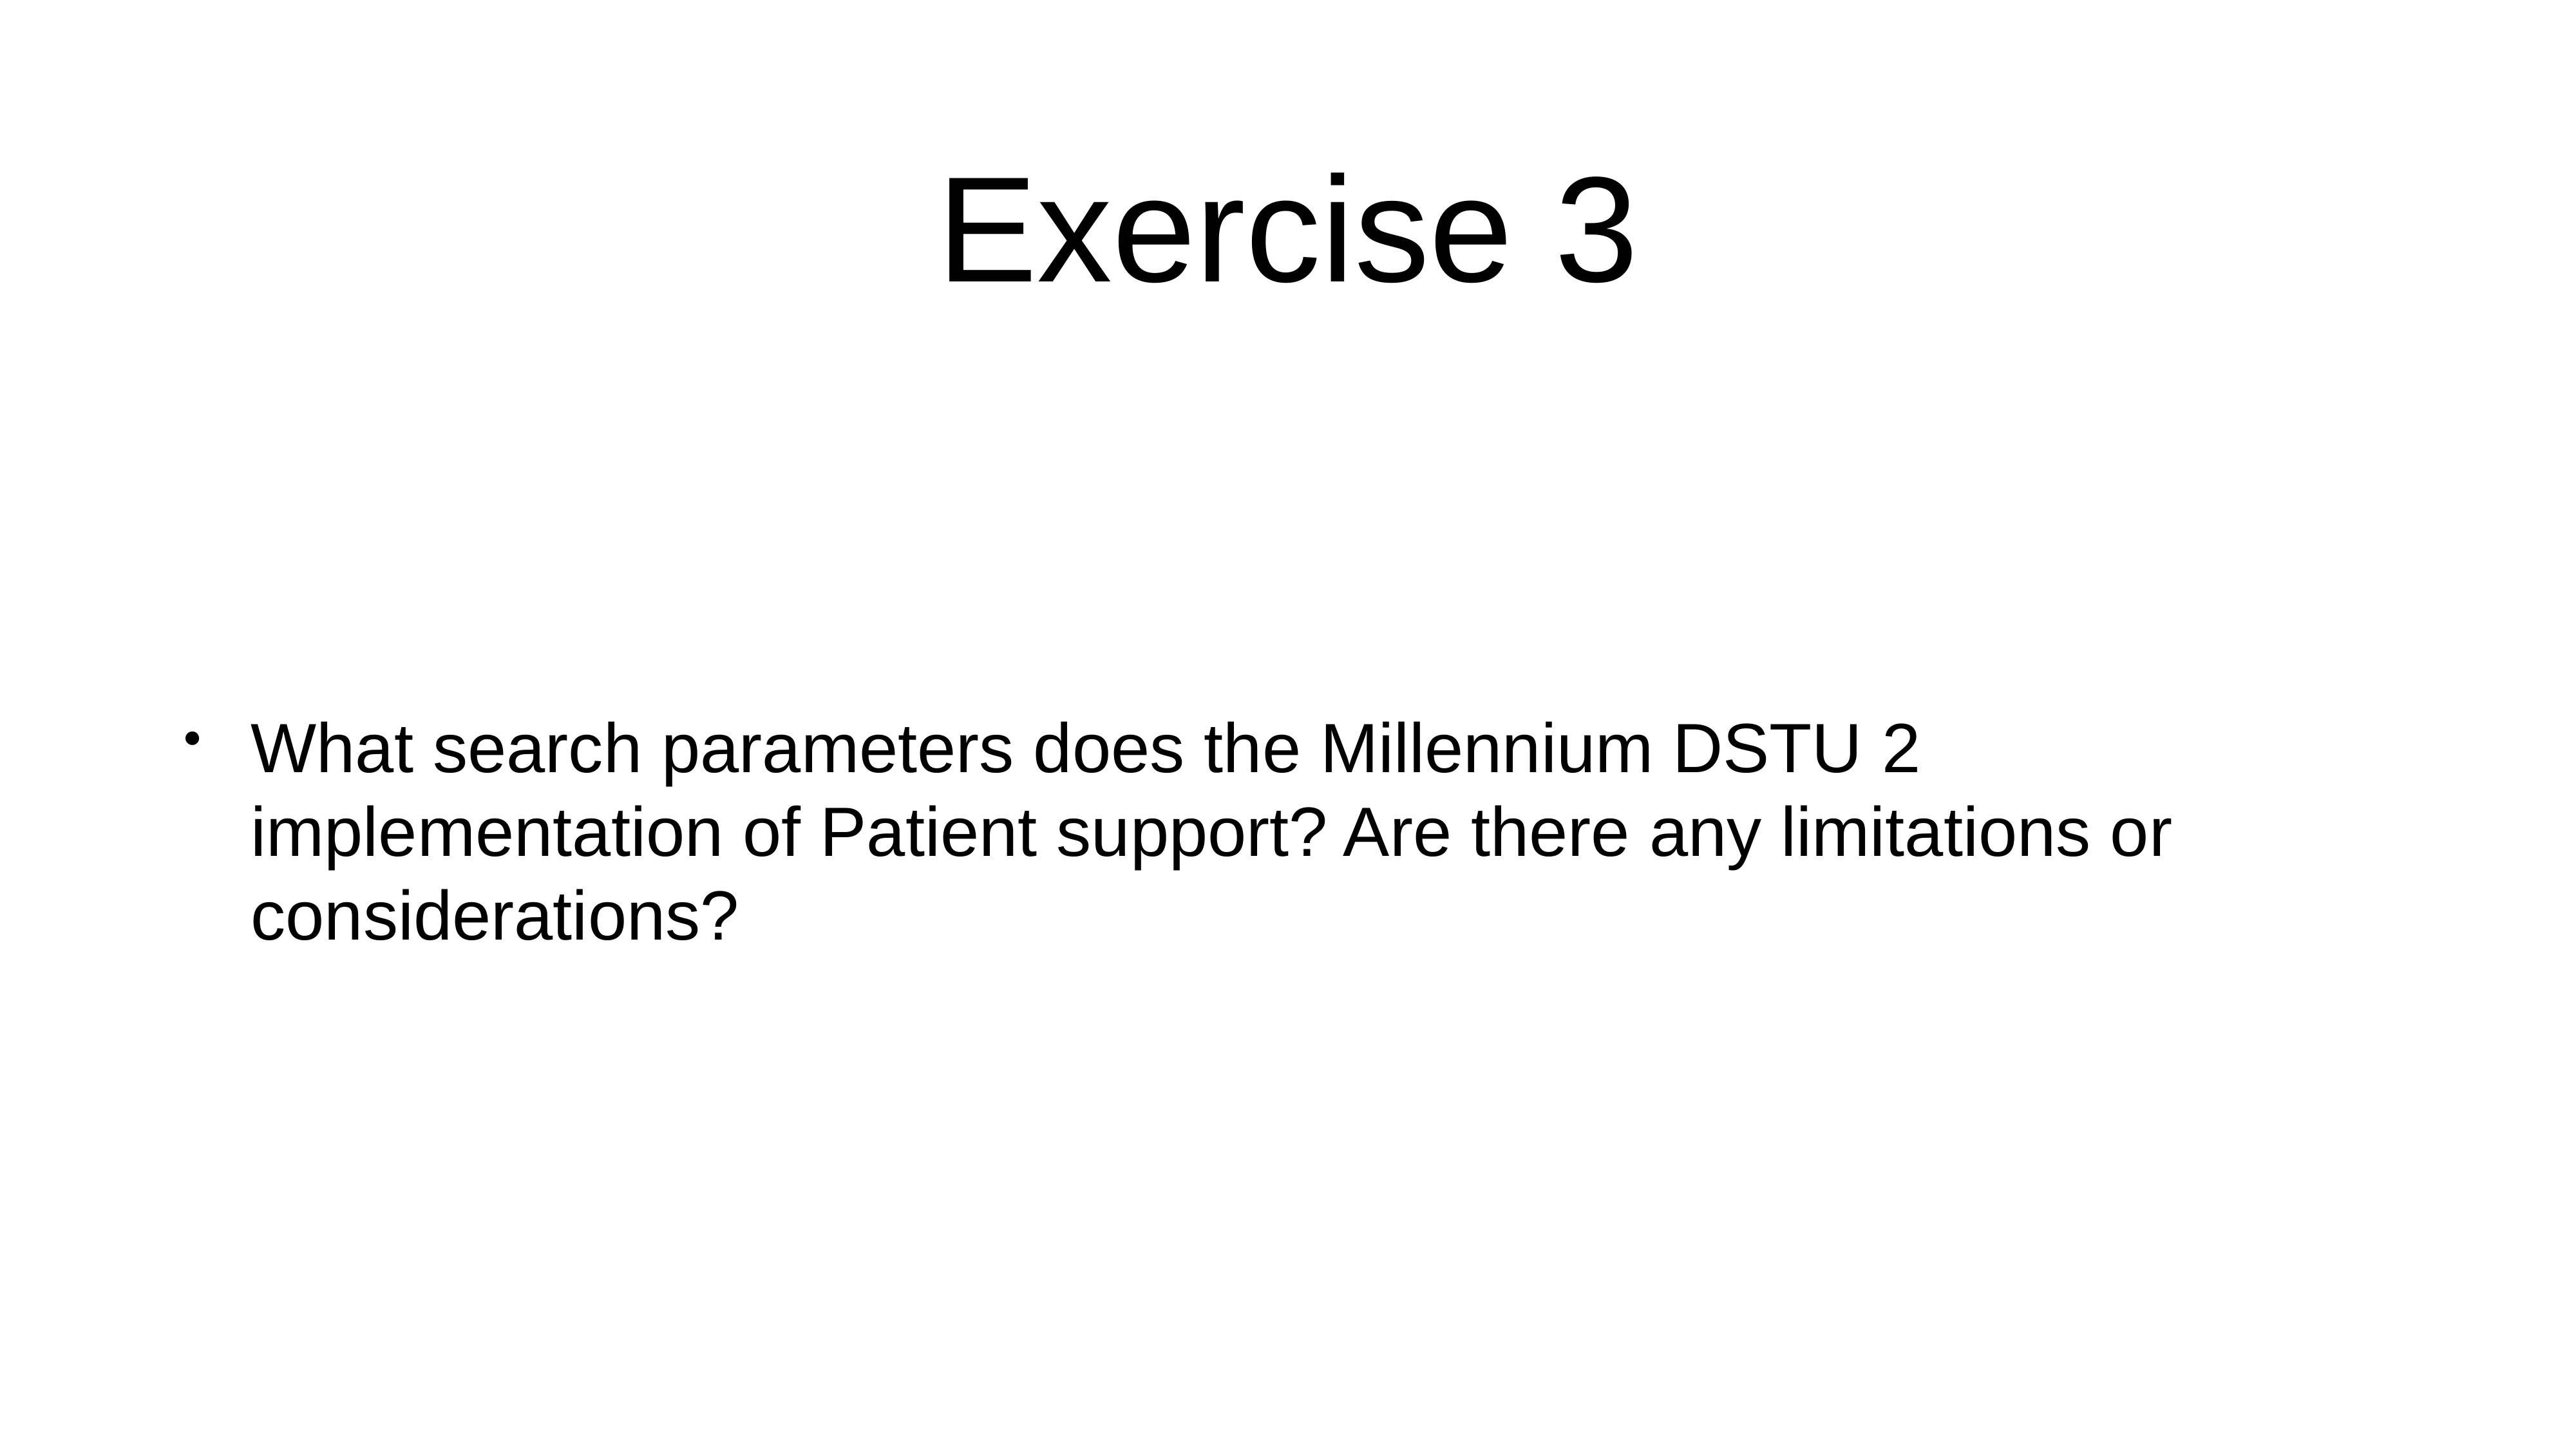

# Exercise 3
What search parameters does the Millennium DSTU 2 implementation of Patient support? Are there any limitations or considerations?